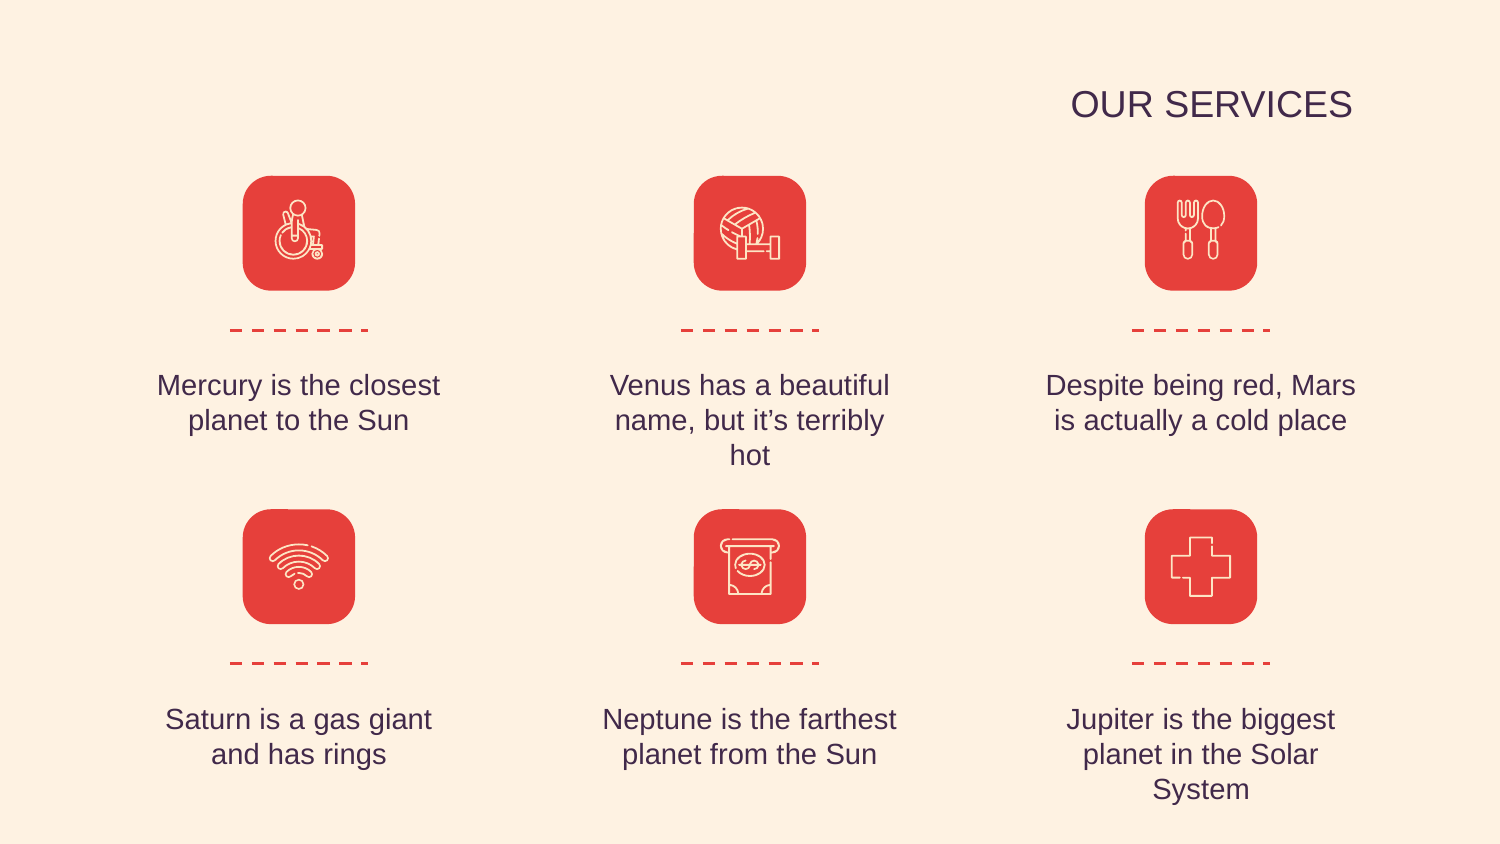

# OUR SERVICES

Mercury is the closest planet to the Sun
Venus has a beautiful name, but it’s terribly hot
Despite being red, Mars is actually a cold place

Saturn is a gas giant and has rings
Neptune is the farthest planet from the Sun
Jupiter is the biggest planet in the Solar System